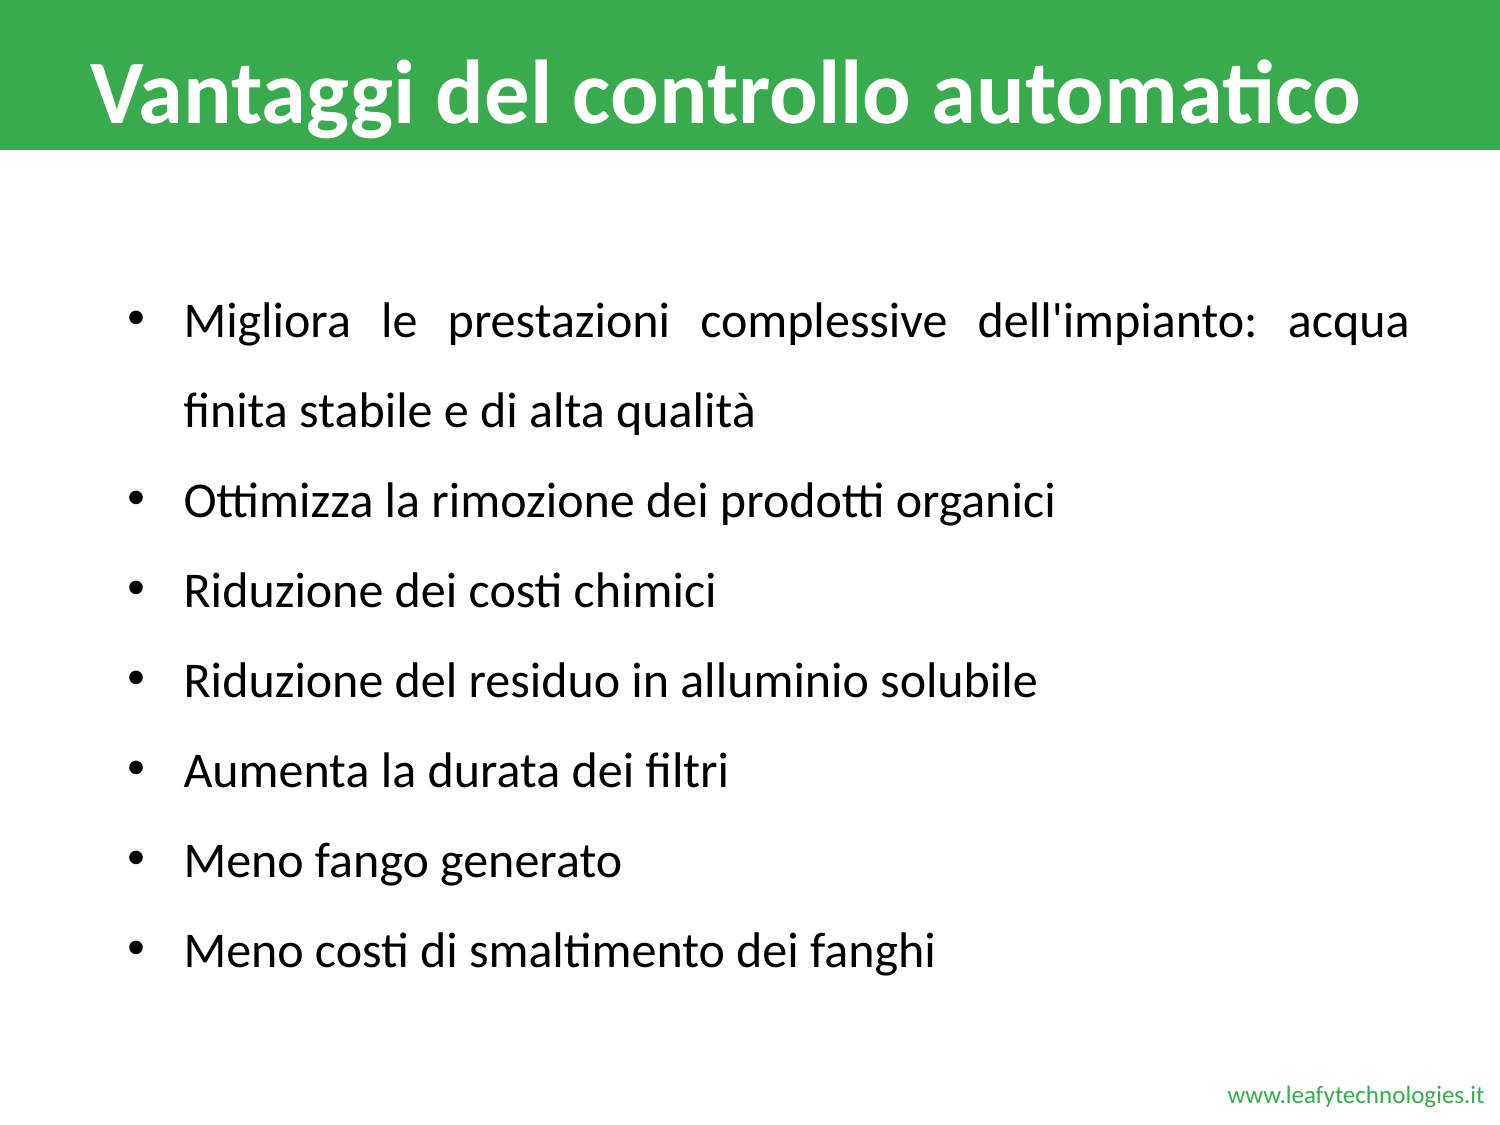

# Vantaggi del controllo automatico
Migliora le prestazioni complessive dell'impianto: acqua finita stabile e di alta qualità
Ottimizza la rimozione dei prodotti organici
Riduzione dei costi chimici
Riduzione del residuo in alluminio solubile
Aumenta la durata dei filtri
Meno fango generato
Meno costi di smaltimento dei fanghi